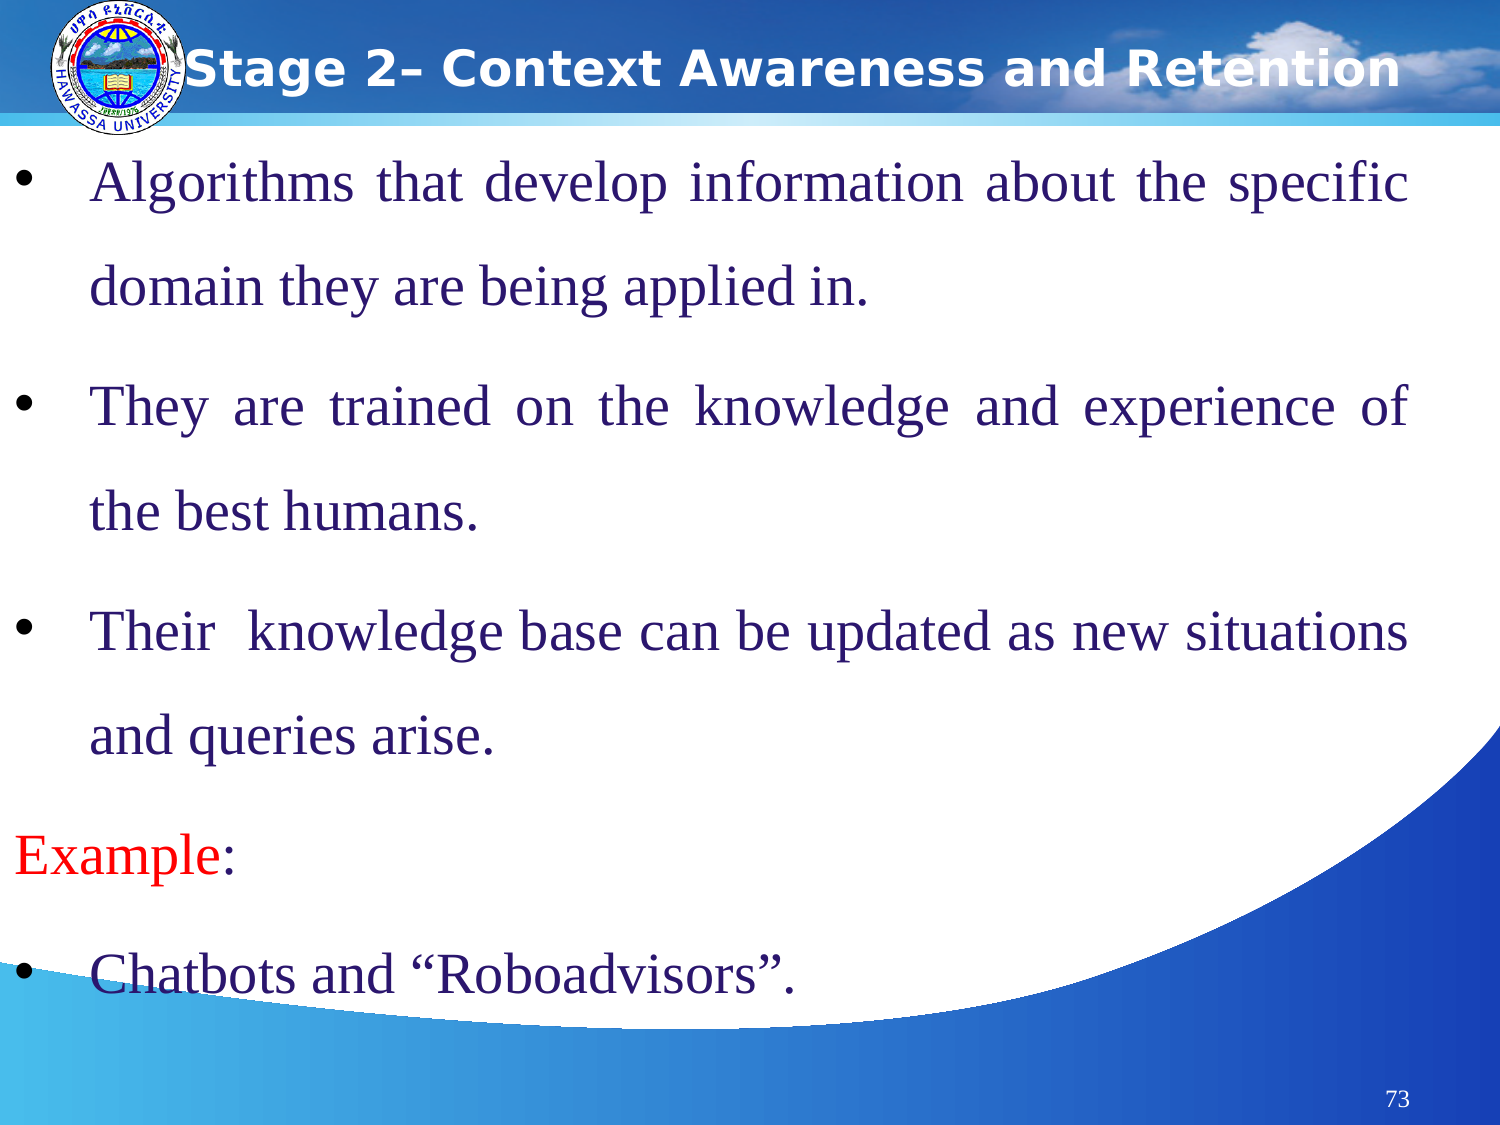

# Stage 2– Context Awareness and Retention
Algorithms that develop information about the specific domain they are being applied in.
They are trained on the knowledge and experience of the best humans.
Their  knowledge base can be updated as new situations and queries arise.
Example:
Chatbots and “Roboadvisors”.
73